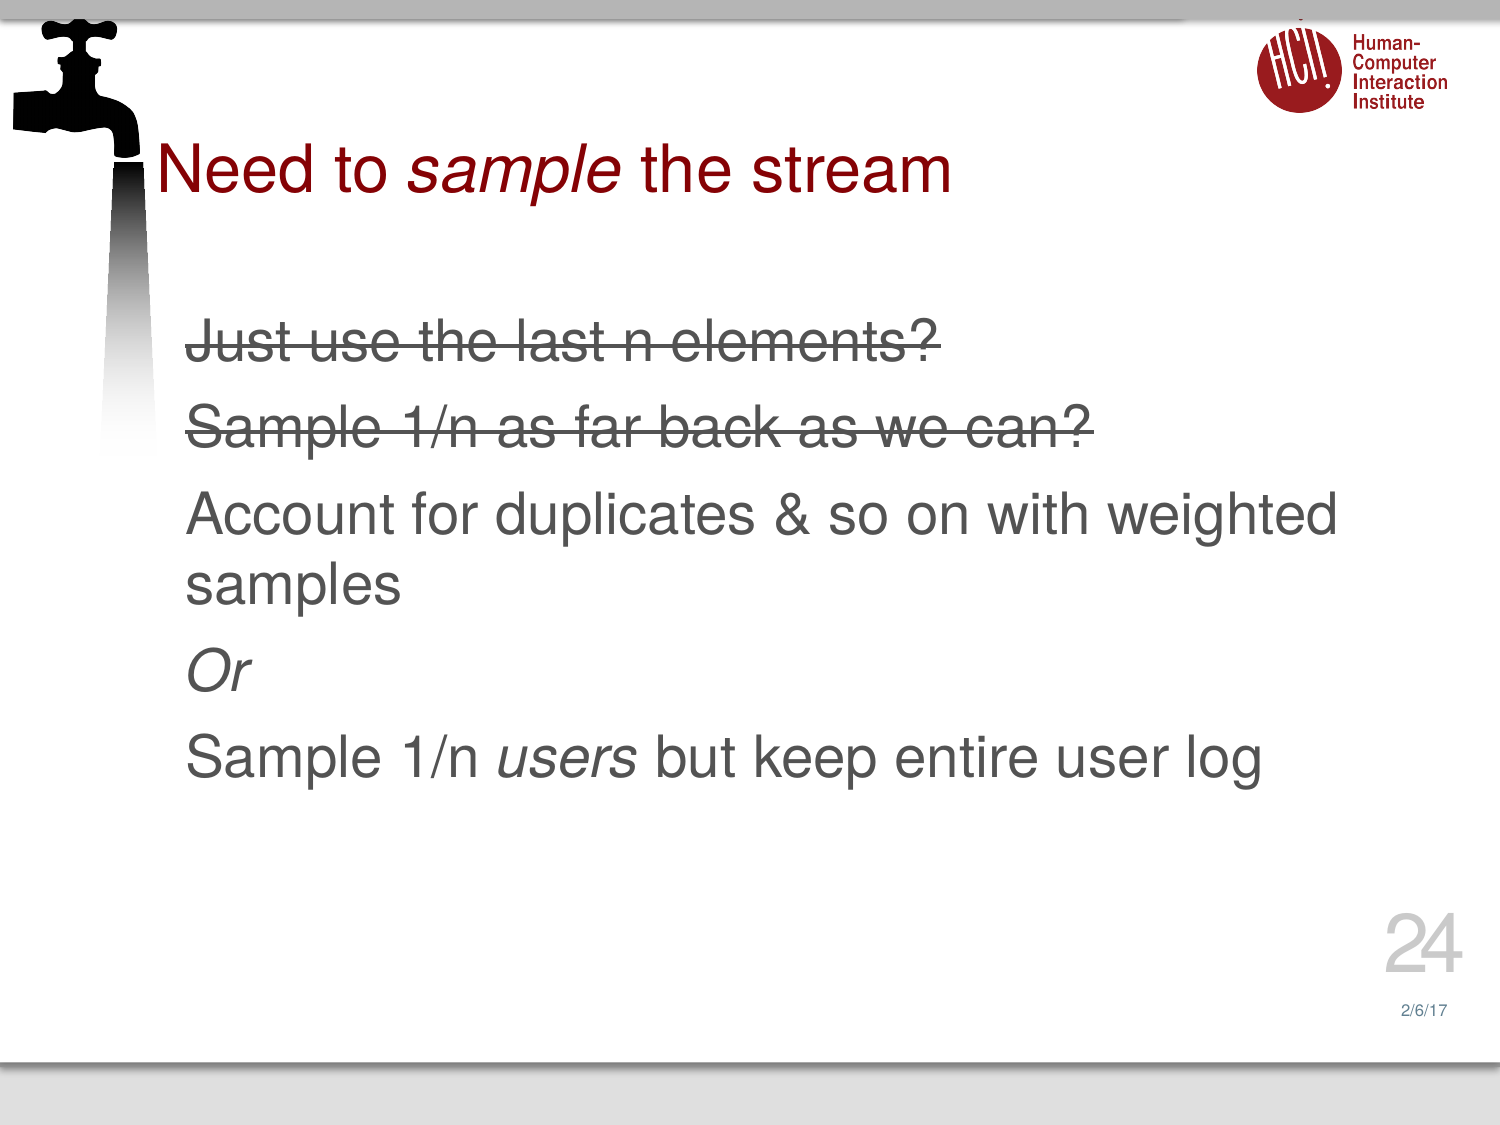

# Need to sample the stream
Just use the last n elements?
Sample 1/n as far back as we can?
Account for duplicates & so on with weighted samples
Or
Sample 1/n users but keep entire user log

24
2/6/17